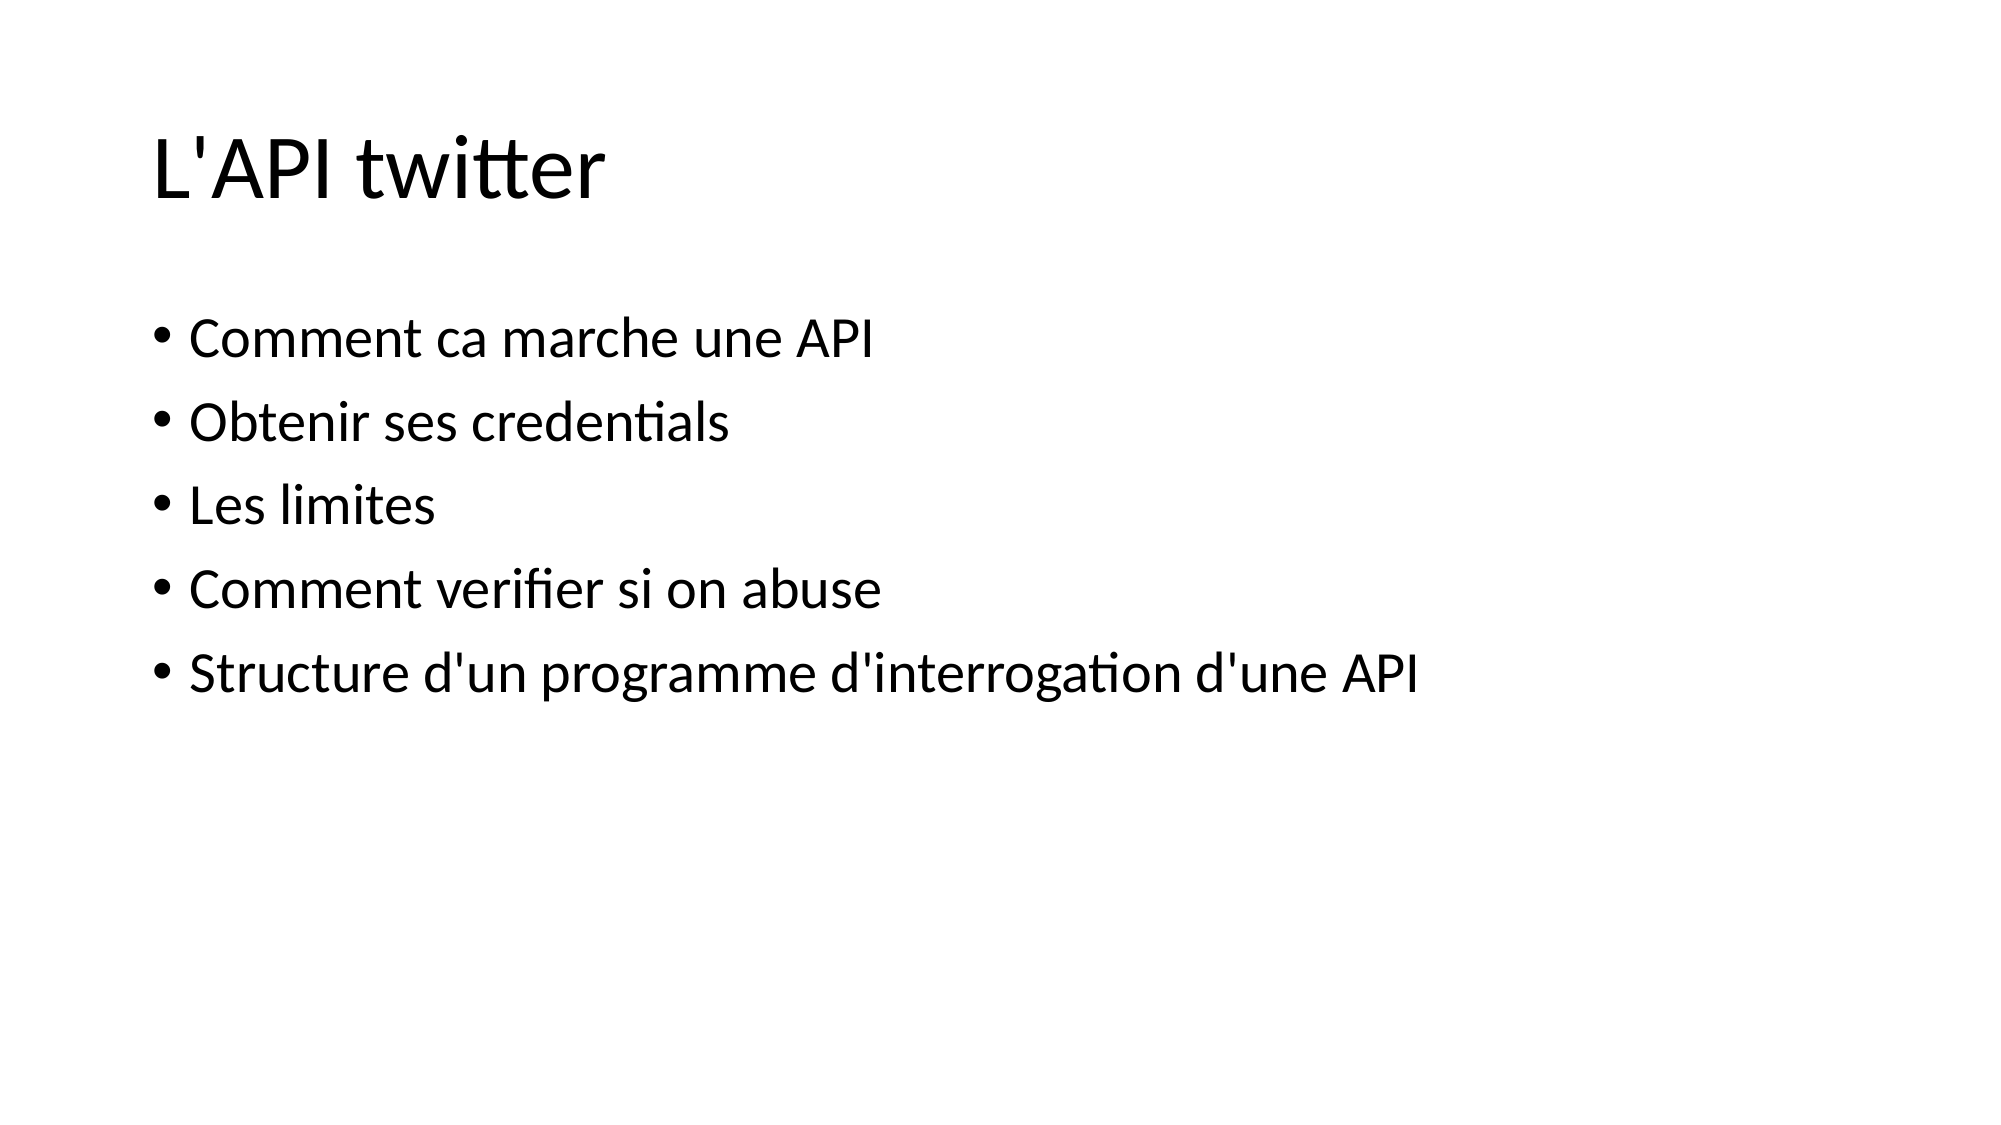

# L'API twitter
Comment ca marche une API
Obtenir ses credentials
Les limites
Comment verifier si on abuse
Structure d'un programme d'interrogation d'une API